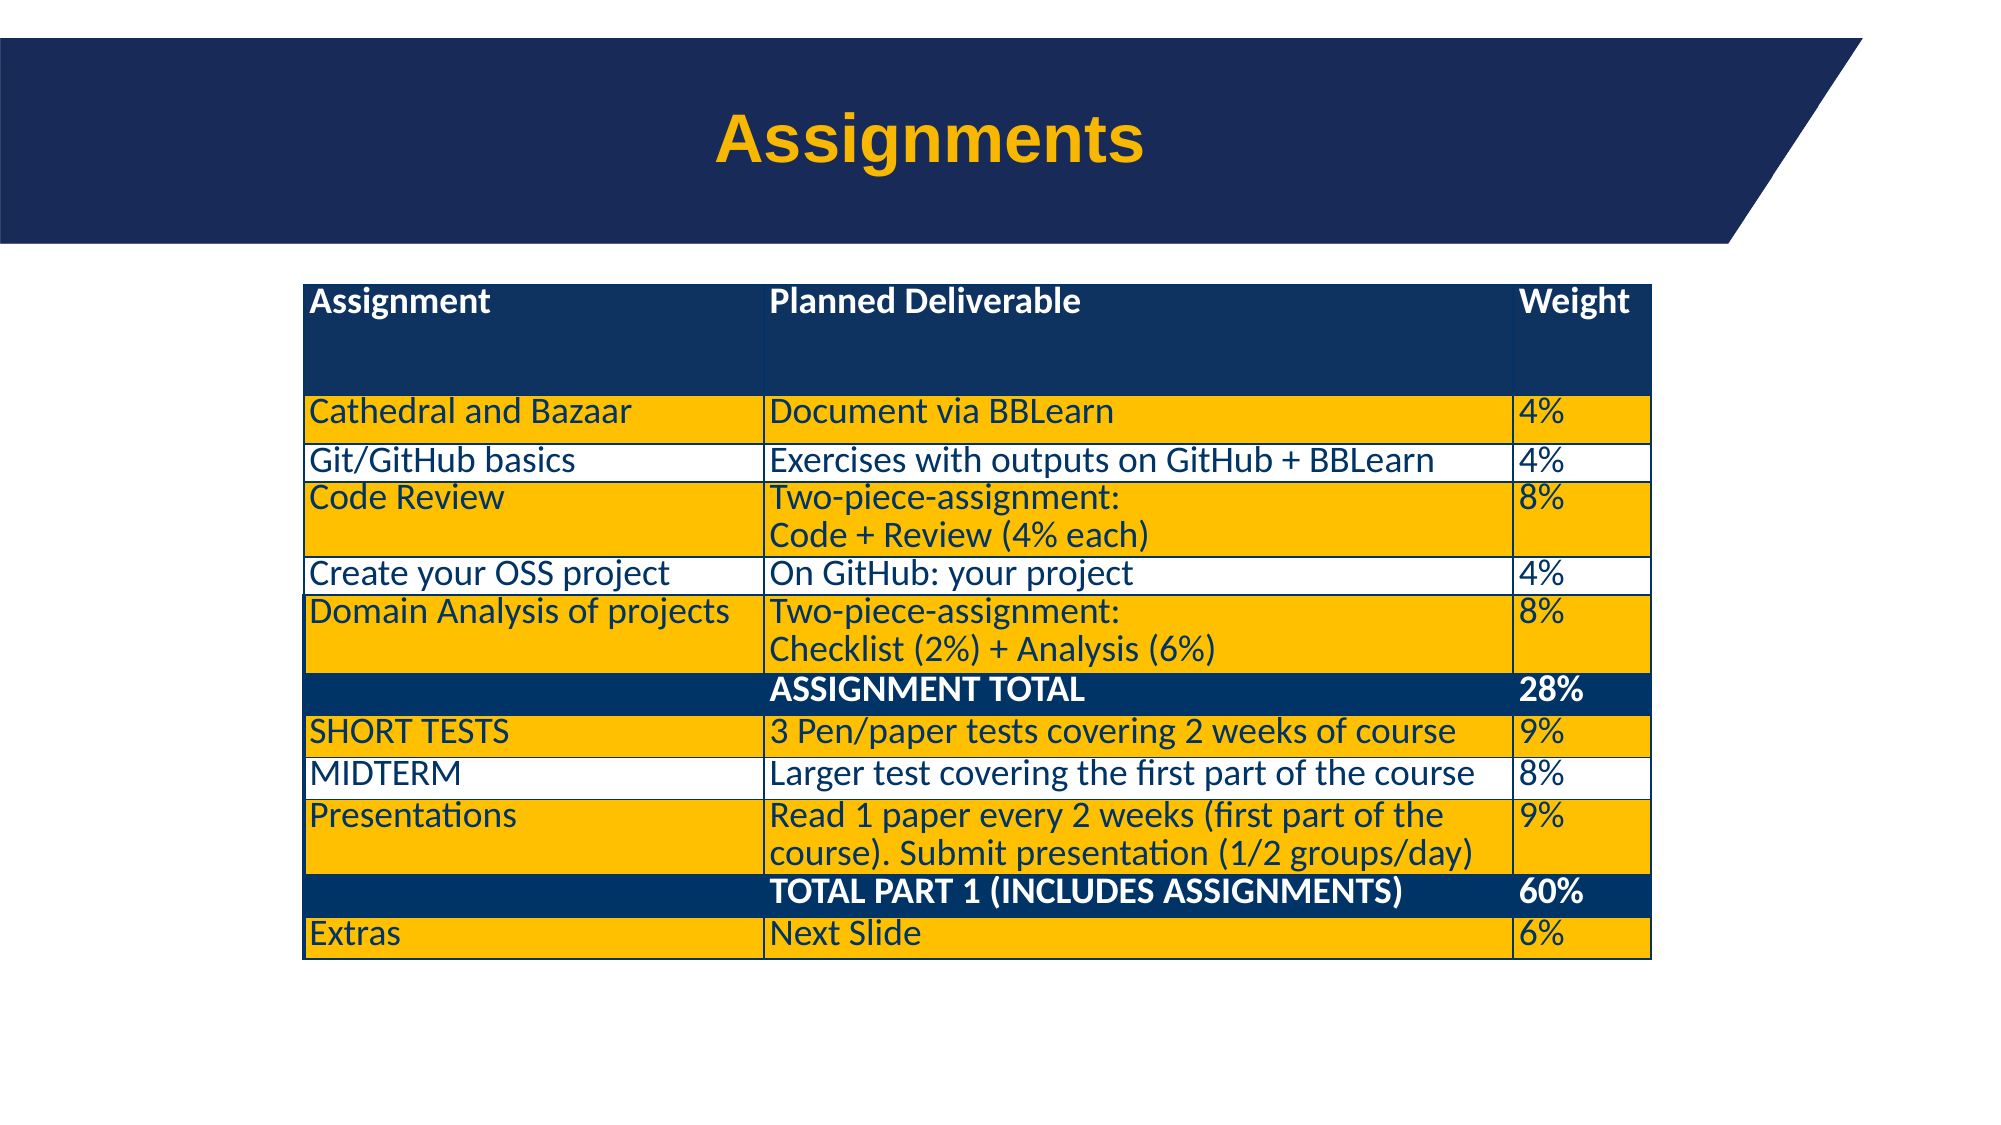

28
# Assignments
| Assignment | Planned Deliverable | Weight |
| --- | --- | --- |
| Cathedral and Bazaar | Document via BBLearn | 4% |
| Git/GitHub basics | Exercises with outputs on GitHub + BBLearn | 4% |
| Code Review | Two-piece-assignment: Code + Review (4% each) | 8% |
| Create your OSS project | On GitHub: your project | 4% |
| Domain Analysis of projects | Two-piece-assignment: Checklist (2%) + Analysis (6%) | 8% |
|  | ASSIGNMENT TOTAL | 28% |
| SHORT TESTS | 3 Pen/paper tests covering 2 weeks of course | 9% |
| MIDTERM | Larger test covering the first part of the course | 8% |
| Presentations | Read 1 paper every 2 weeks (first part of the course). Submit presentation (1/2 groups/day) | 9% |
|  | TOTAL PART 1 (INCLUDES ASSIGNMENTS) | 60% |
| Extras | Next Slide | 6% |